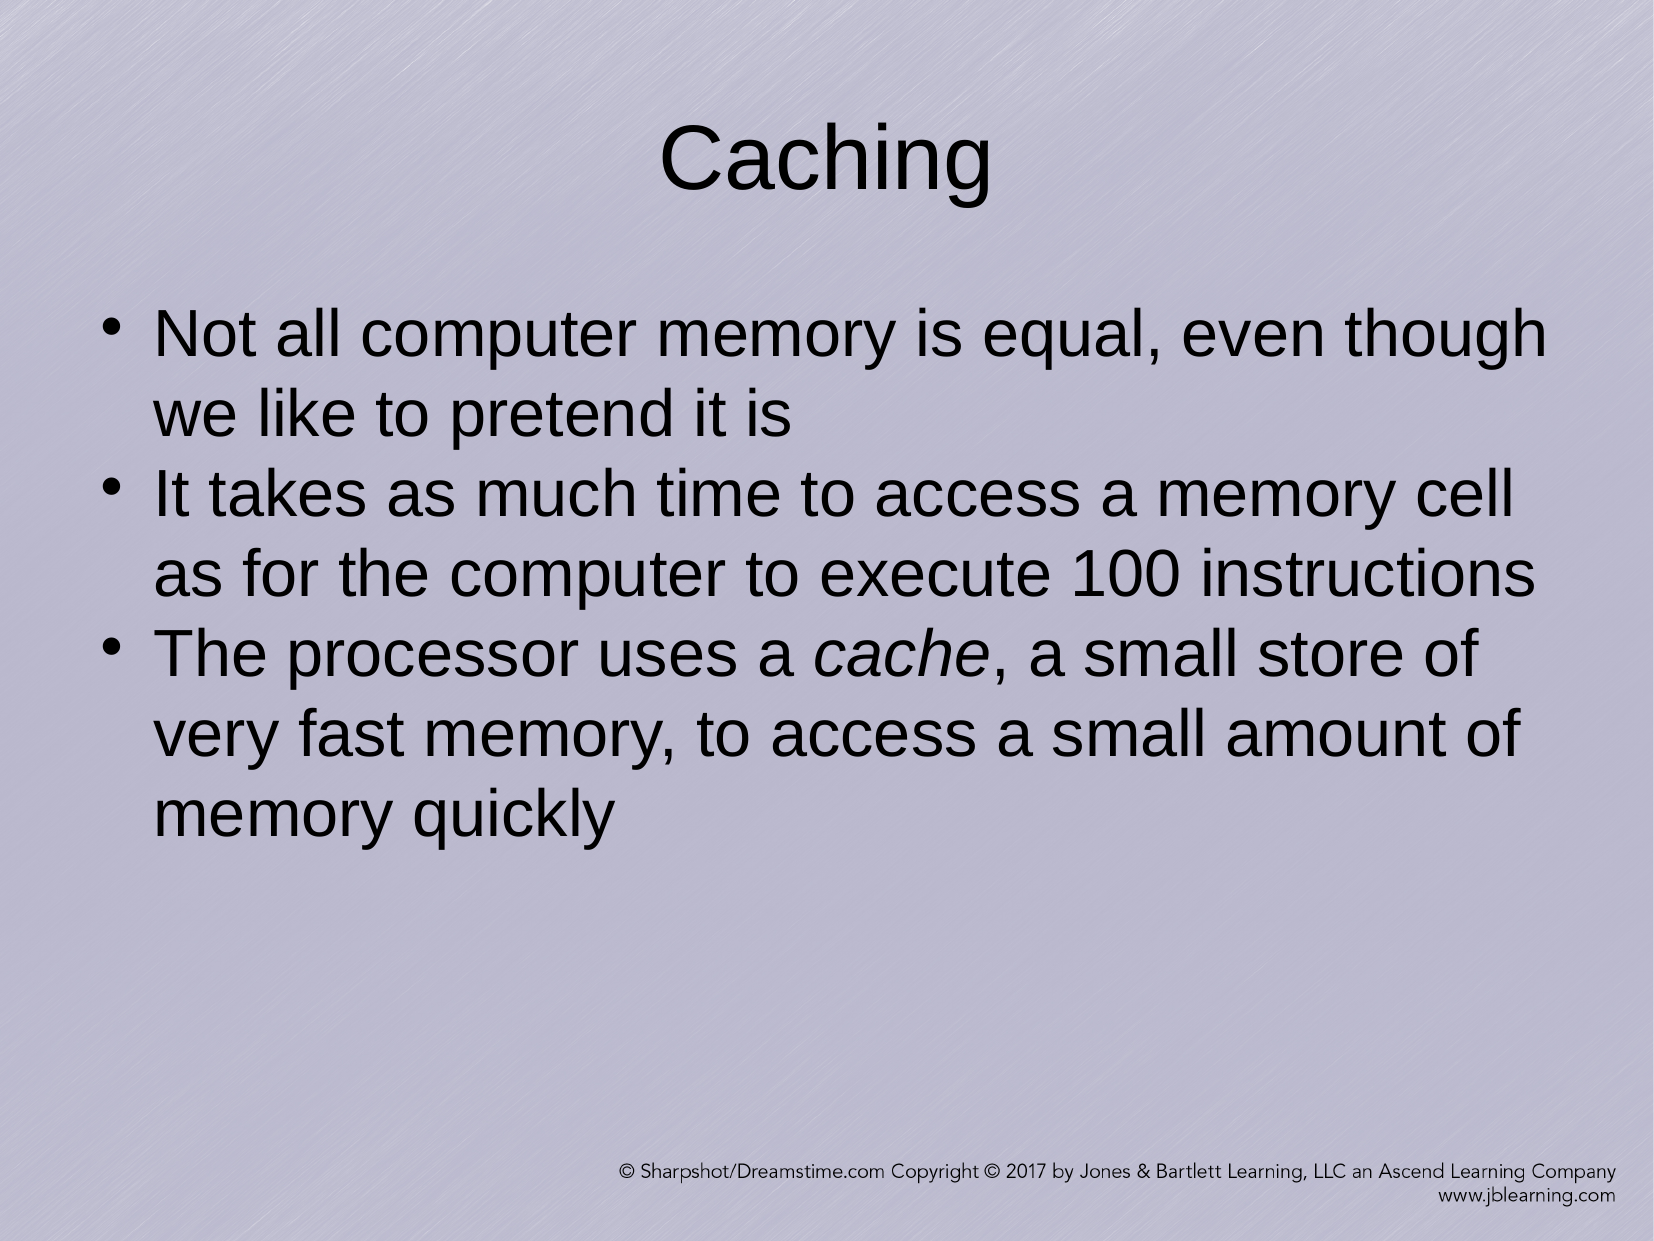

Caching
Not all computer memory is equal, even though we like to pretend it is
It takes as much time to access a memory cell as for the computer to execute 100 instructions
The processor uses a cache, a small store of very fast memory, to access a small amount of memory quickly